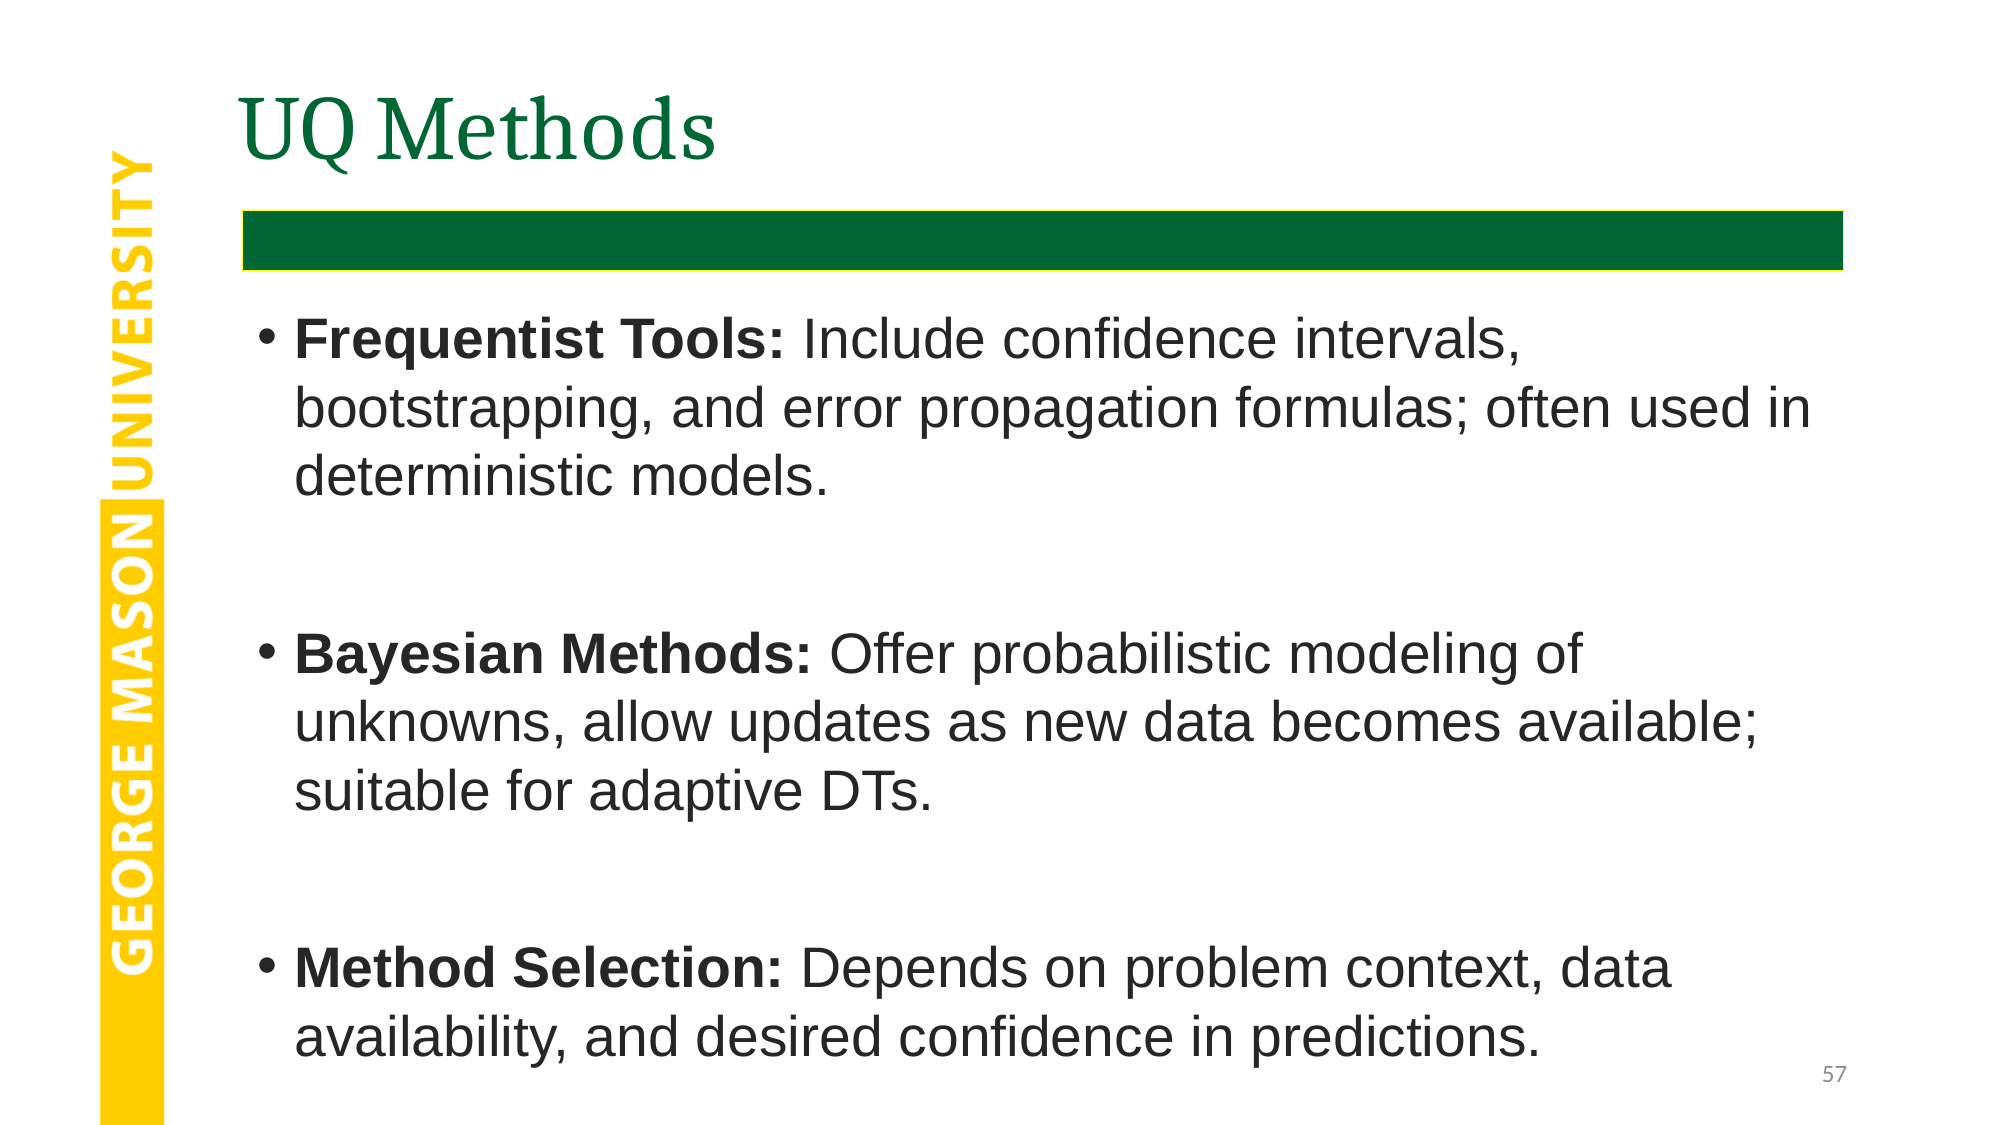

# UQ Methods
Frequentist Tools: Include confidence intervals, bootstrapping, and error propagation formulas; often used in deterministic models.

Bayesian Methods: Offer probabilistic modeling of unknowns, allow updates as new data becomes available; suitable for adaptive DTs.

Method Selection: Depends on problem context, data availability, and desired confidence in predictions.
57